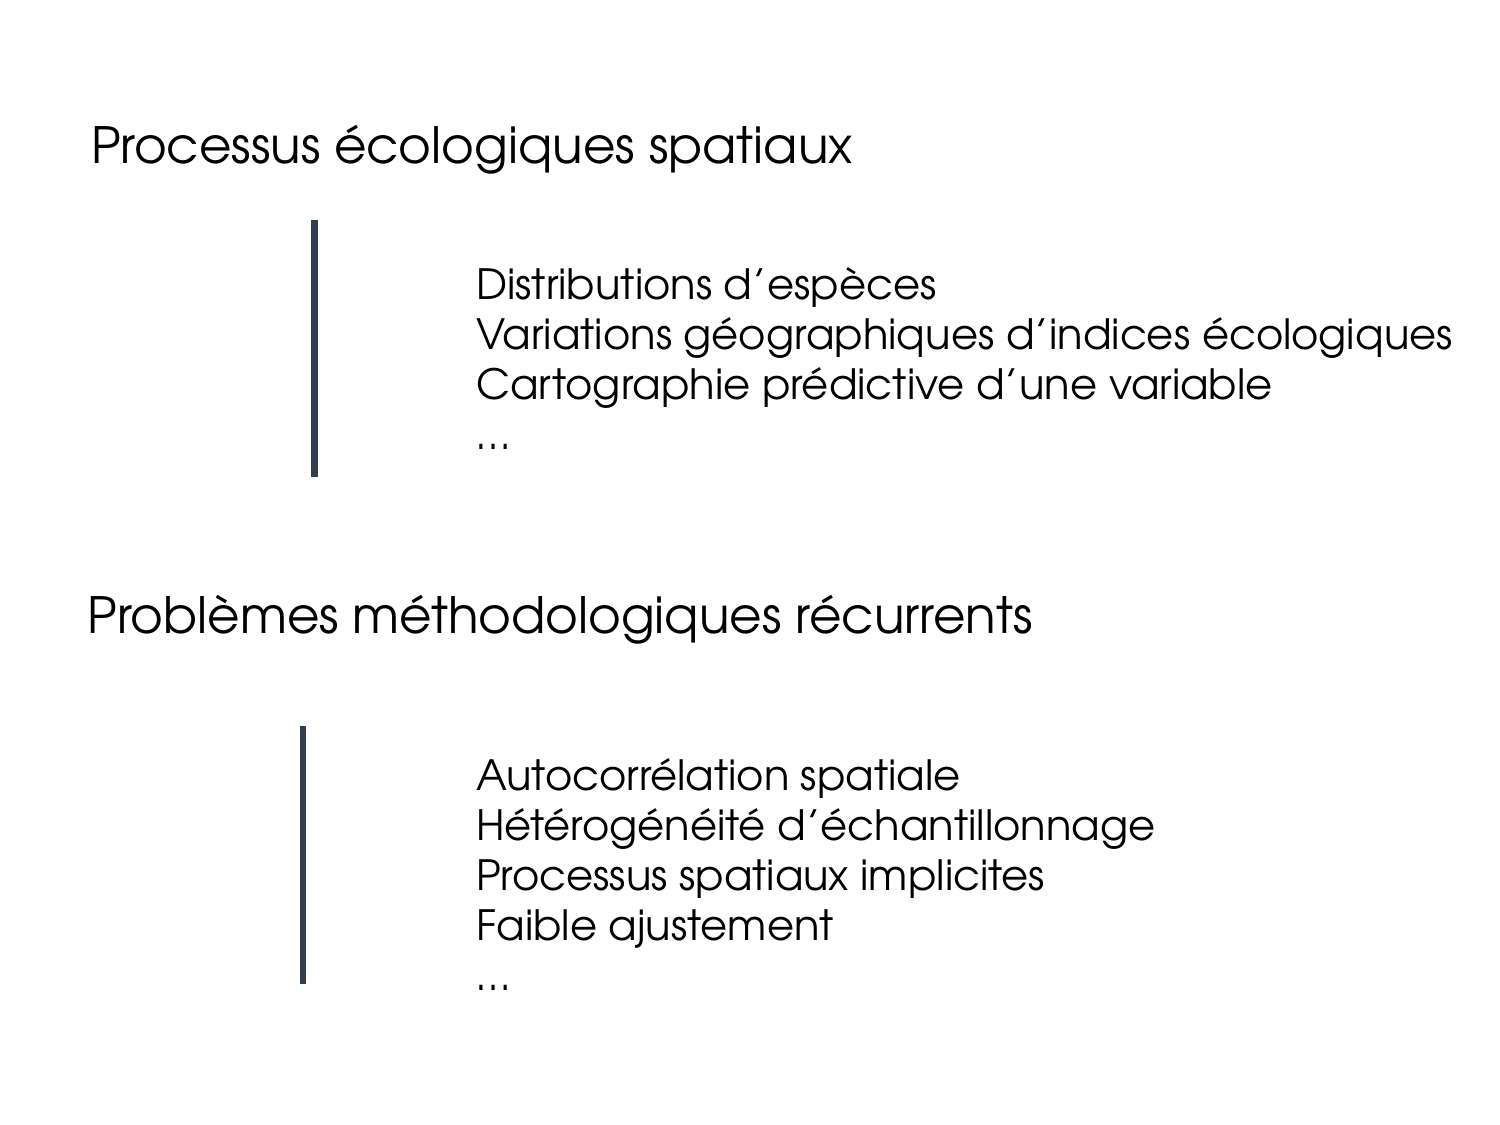

Processus écologiques spatiaux
Distributions d’espèces
Variations géographiques d’indices écologiques
Cartographie prédictive d’une variable
…
Problèmes méthodologiques récurrents
Autocorrélation spatiale
Hétérogénéité d’échantillonnage
Processus spatiaux implicites
Faible ajustement
…